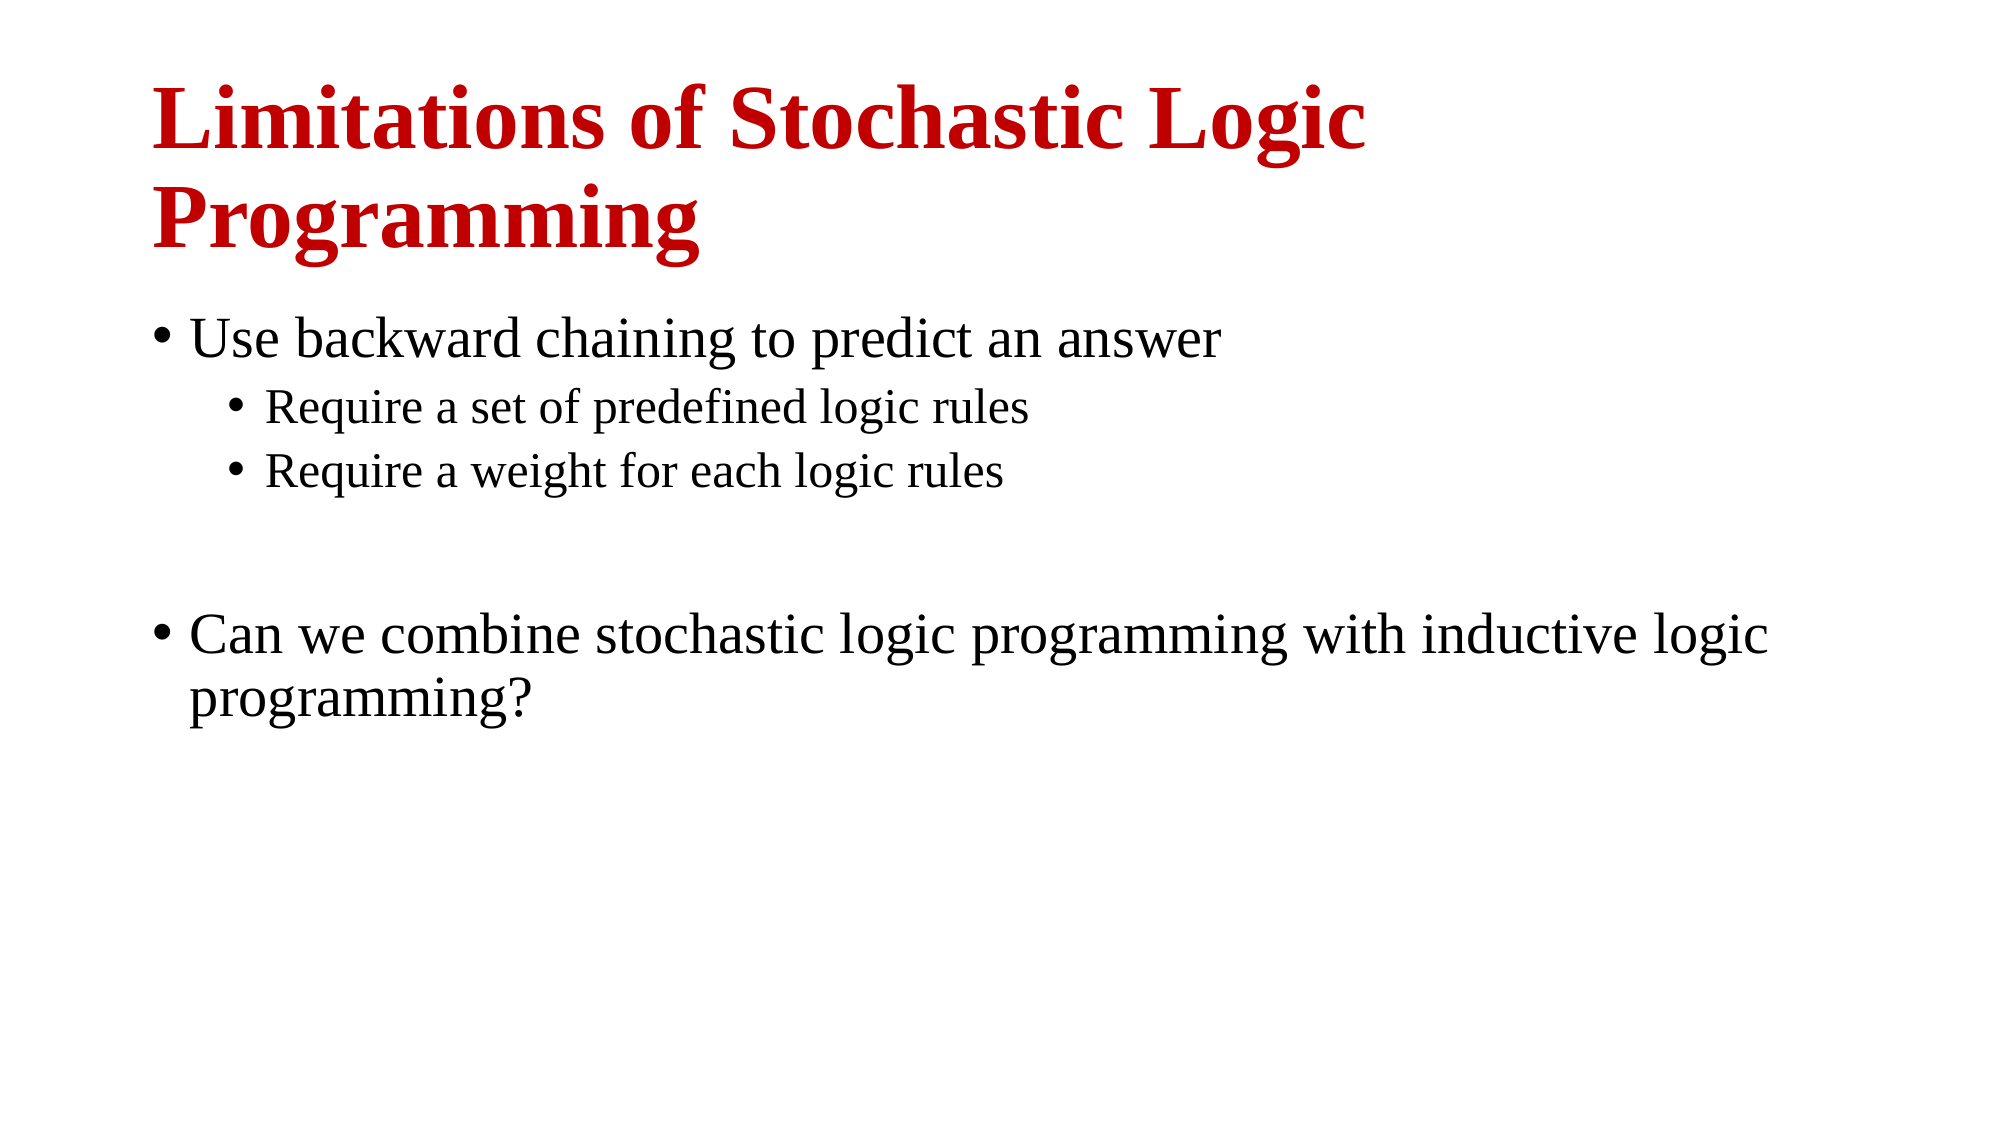

# Limitations of Stochastic Logic Programming
Use backward chaining to predict an answer
Require a set of predefined logic rules
Require a weight for each logic rules

Can we combine stochastic logic programming with inductive logic programming?